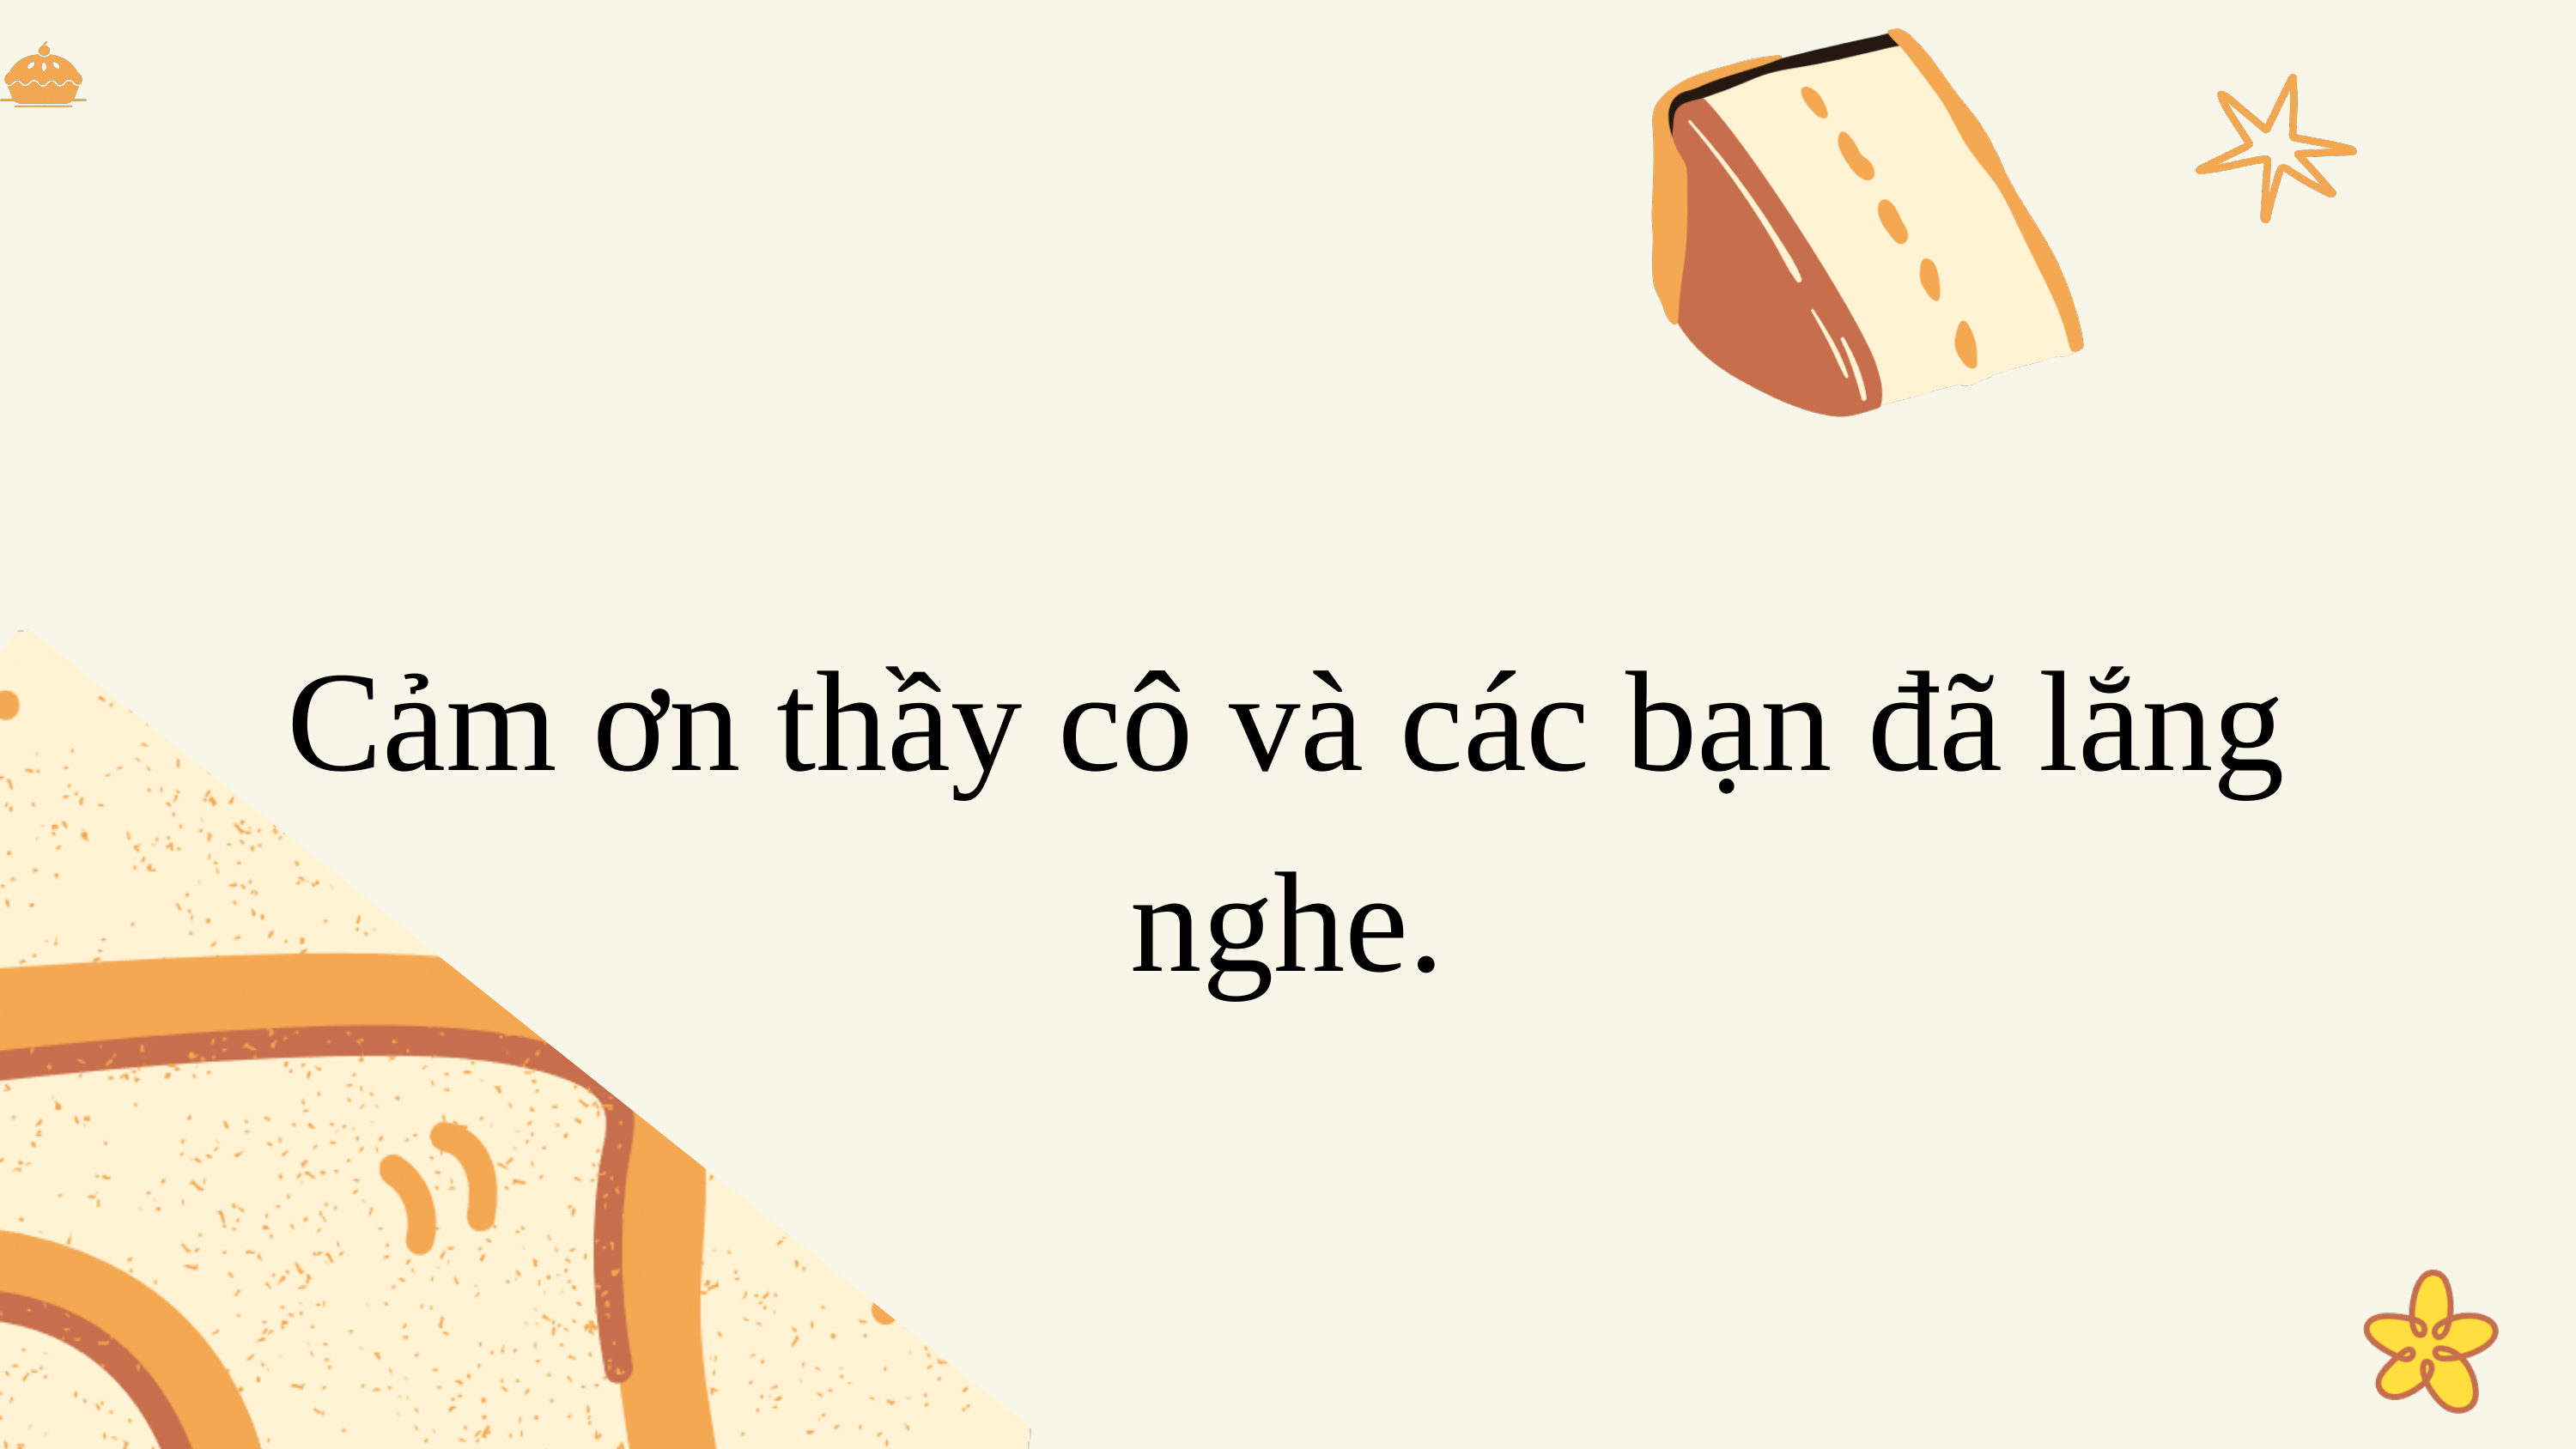

Cảm ơn thầy cô và các bạn đã lắng nghe.